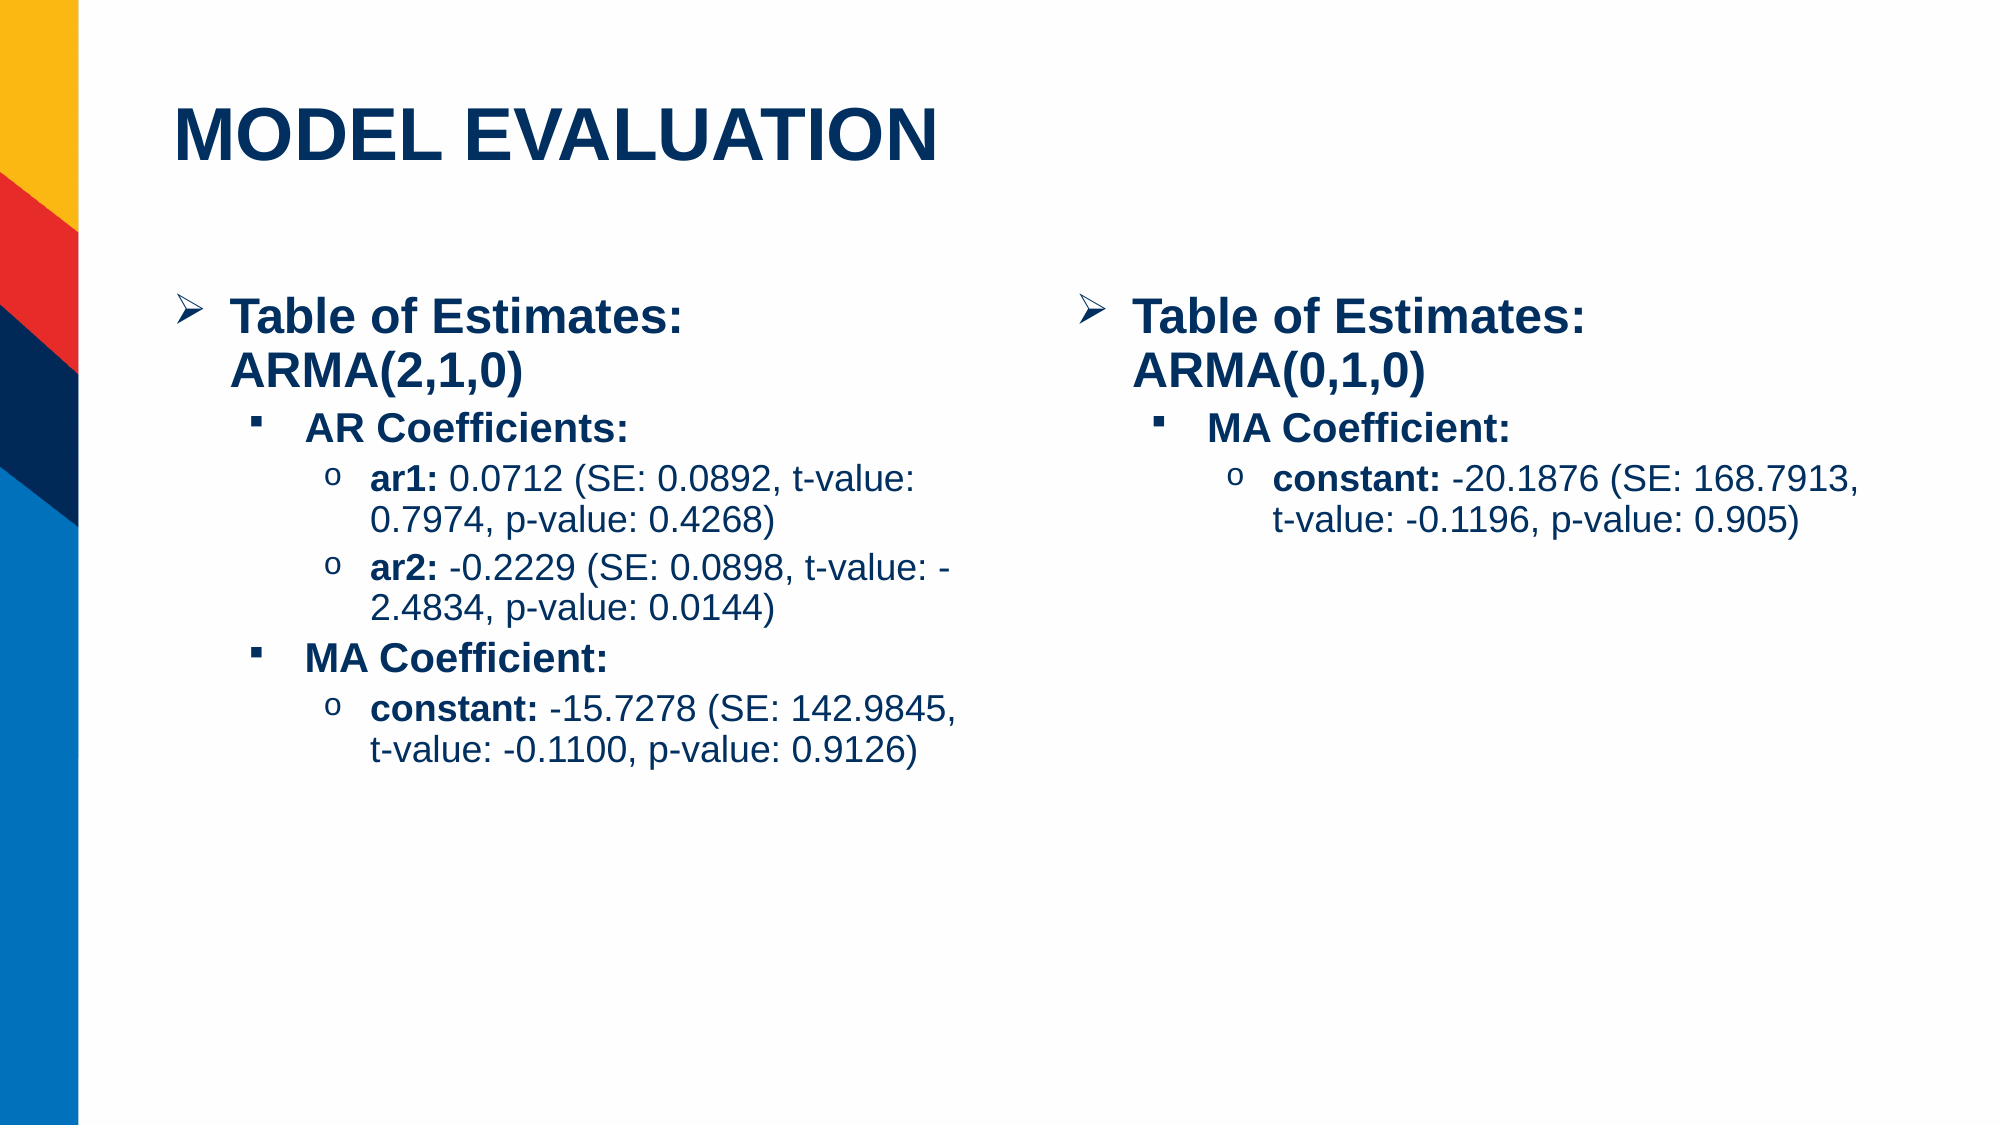

# Model Evaluation
Table of Estimates: ARMA(2,1,0)
AR Coefficients:
ar1: 0.0712 (SE: 0.0892, t-value: 0.7974, p-value: 0.4268)
ar2: -0.2229 (SE: 0.0898, t-value: -2.4834, p-value: 0.0144)
MA Coefficient:
constant: -15.7278 (SE: 142.9845, t-value: -0.1100, p-value: 0.9126)
Table of Estimates: ARMA(0,1,0)
MA Coefficient:
constant: -20.1876 (SE: 168.7913, t-value: -0.1196, p-value: 0.905)